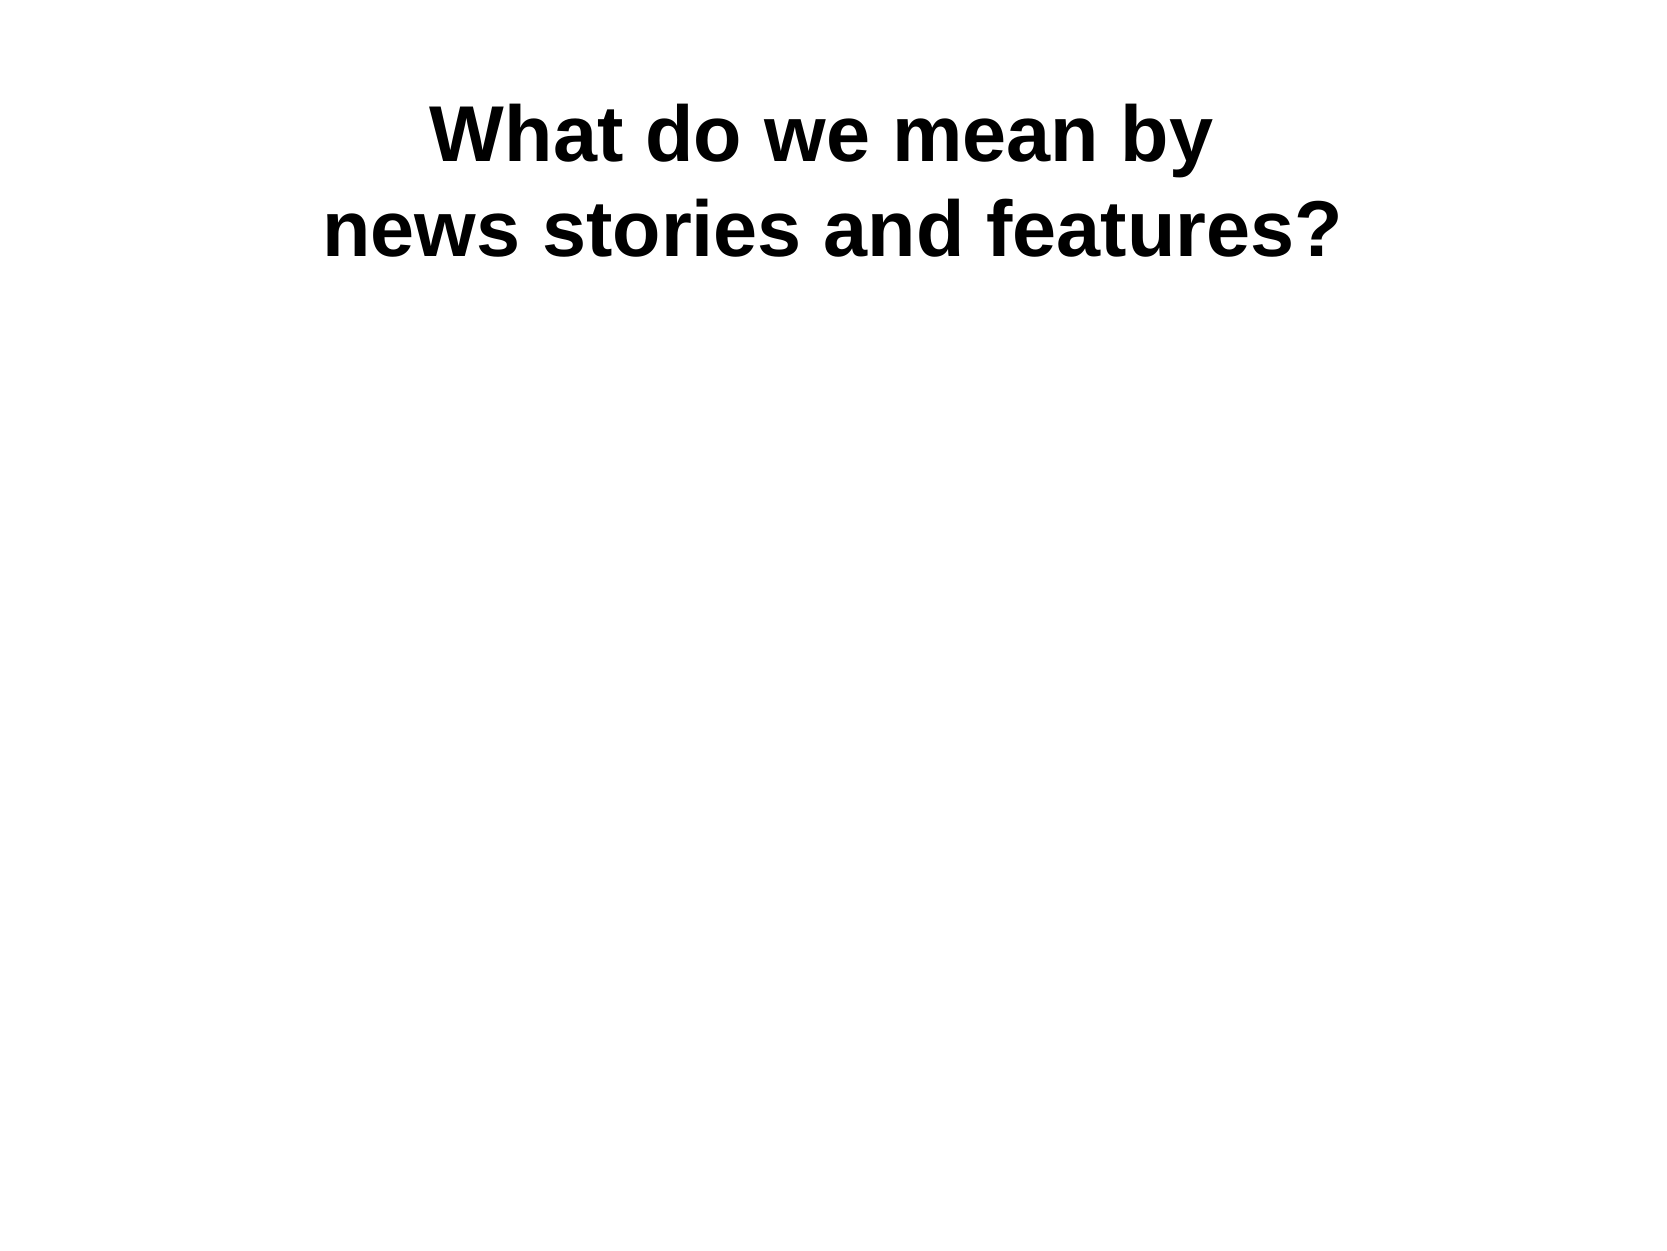

# What do we mean by
news stories and features?